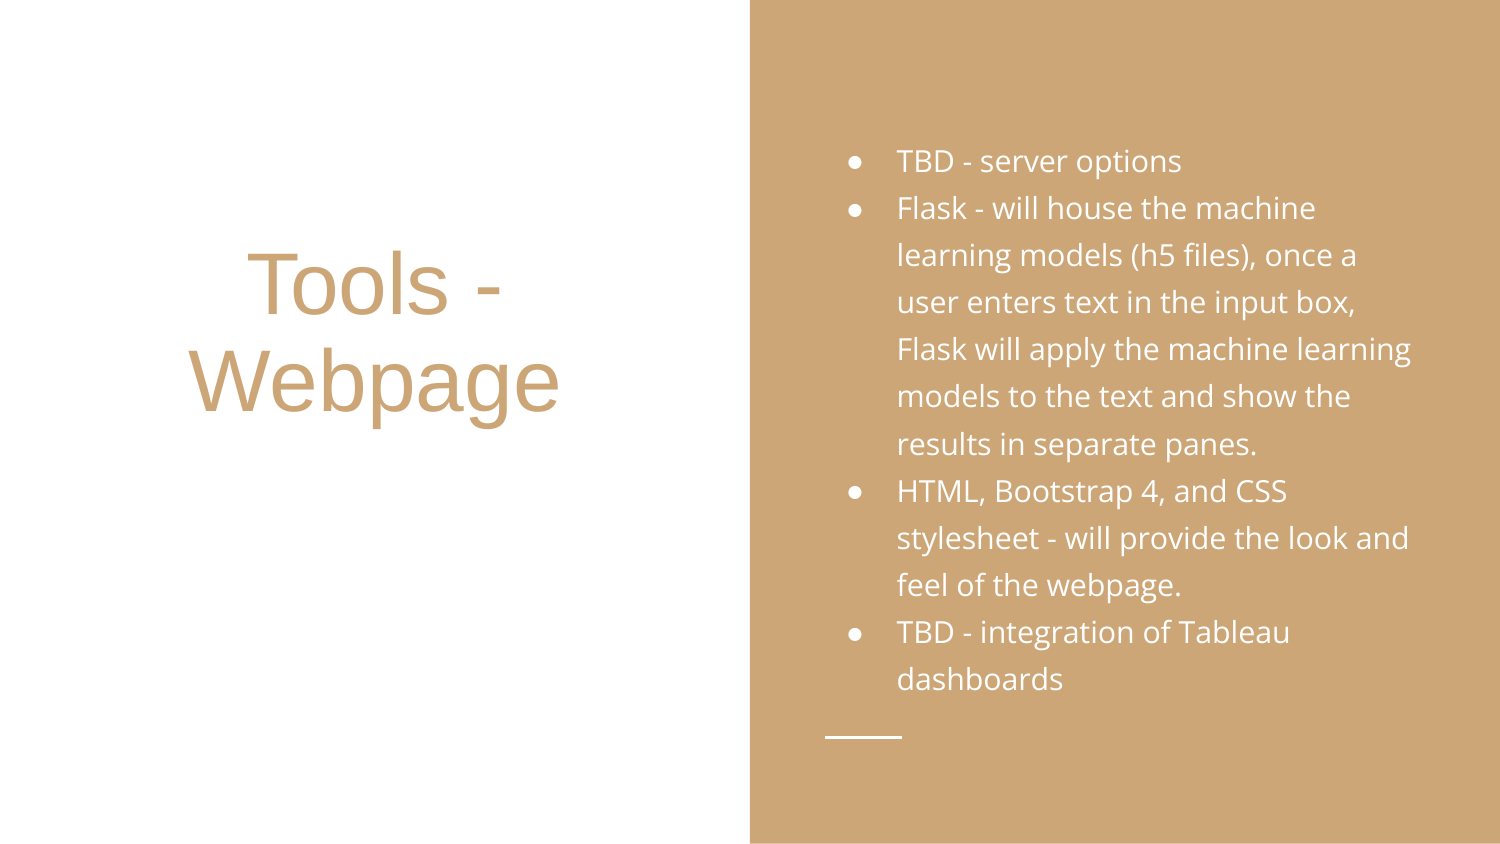

TBD - server options
Flask - will house the machine learning models (h5 files), once a user enters text in the input box, Flask will apply the machine learning models to the text and show the results in separate panes.
HTML, Bootstrap 4, and CSS stylesheet - will provide the look and feel of the webpage.
TBD - integration of Tableau dashboards

# Tools - Webpage